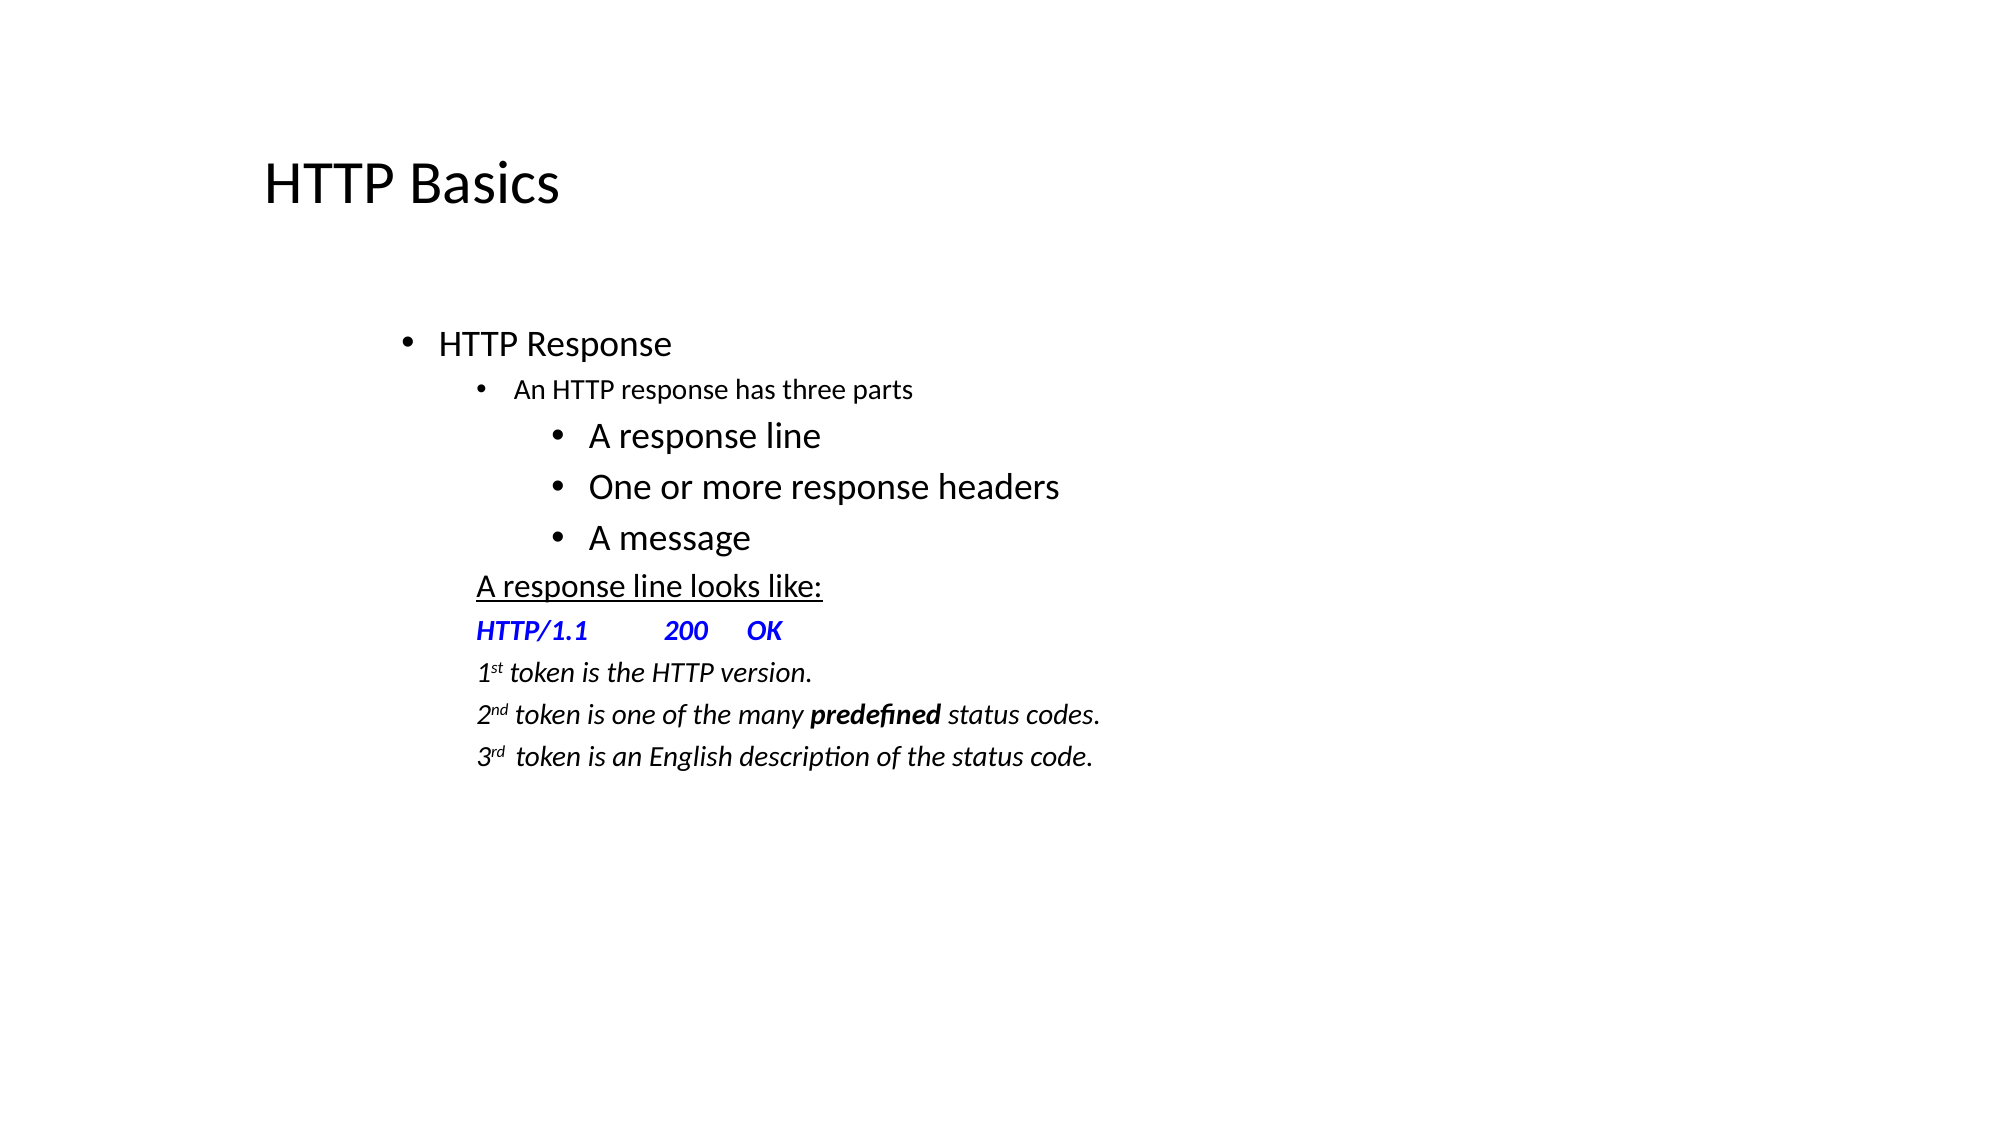

HTTP Basics
HTTP Response
An HTTP response has three parts
A response line
One or more response headers
A message
A response line looks like:
HTTP/1.1	200      OK
1st token is the HTTP version.
2nd token is one of the many predefined status codes.
3rd  token is an English description of the status code.
28